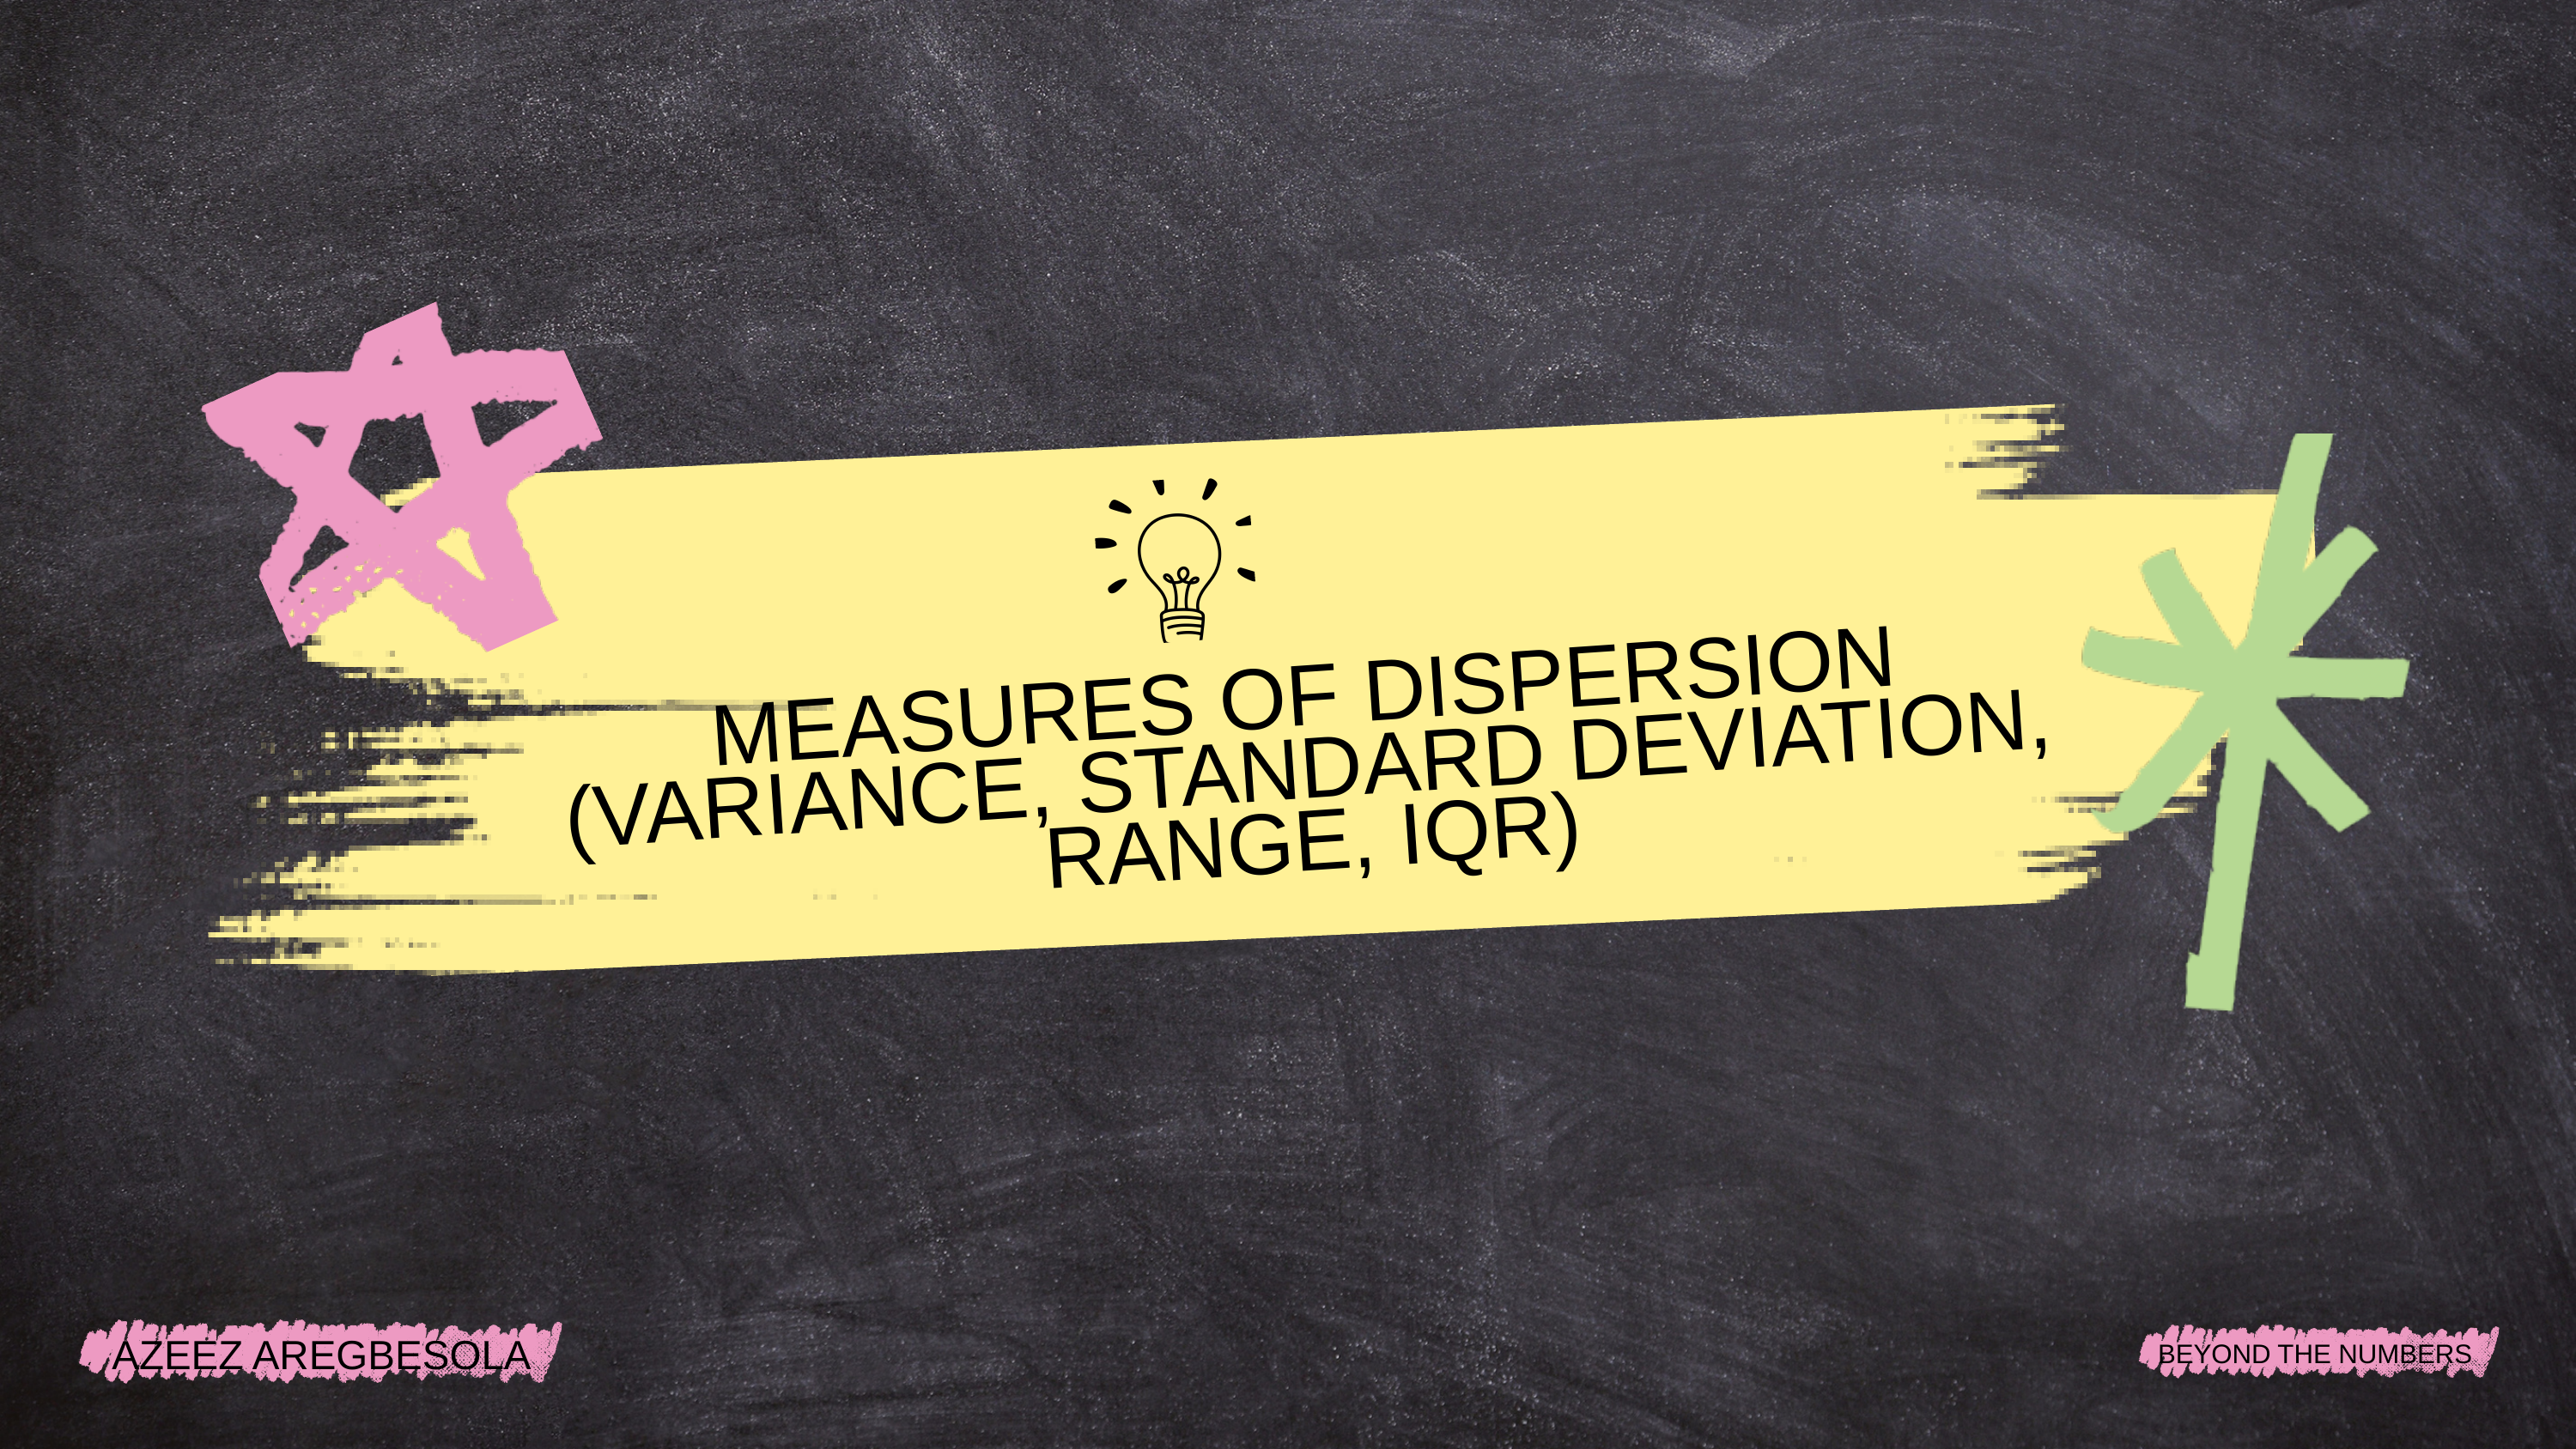

MEASURES OF DISPERSION (VARIANCE, STANDARD DEVIATION, RANGE, IQR)

AZEEZ AREGBESOLA
BEYOND THE NUMBERS